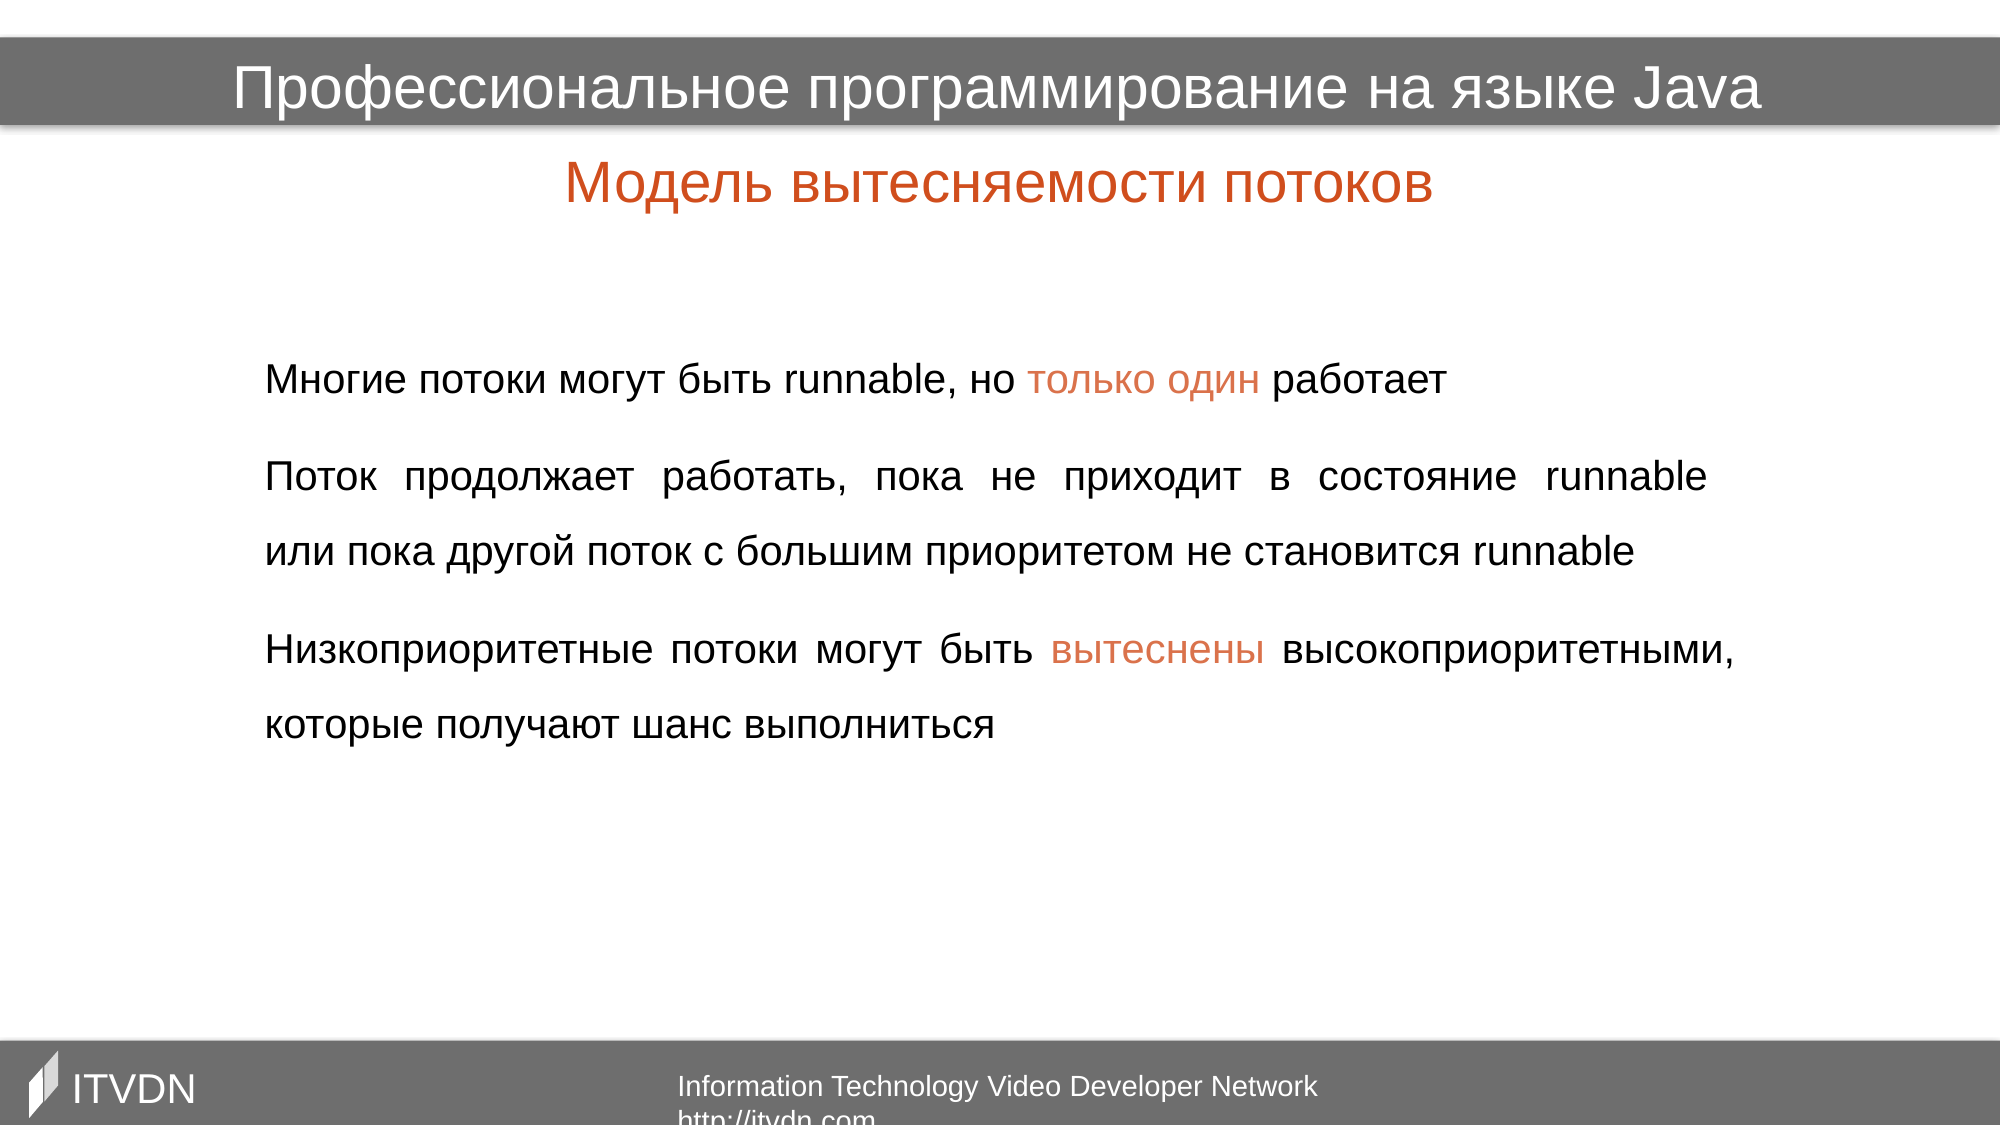

Профессиональное программирование на языке Java
Модель вытесняемости потоков
Многие потоки могут быть runnable, но только один работает

Поток продолжает работать, пока не приходит в состояние runnable
или пока другой поток с большим приоритетом не становится runnable

Низкоприоритетные потоки могут быть вытеснены высокоприоритетными, которые получают шанс выполниться

ITVDN
Information Technology Video Developer Network                                                       http://itvdn.com